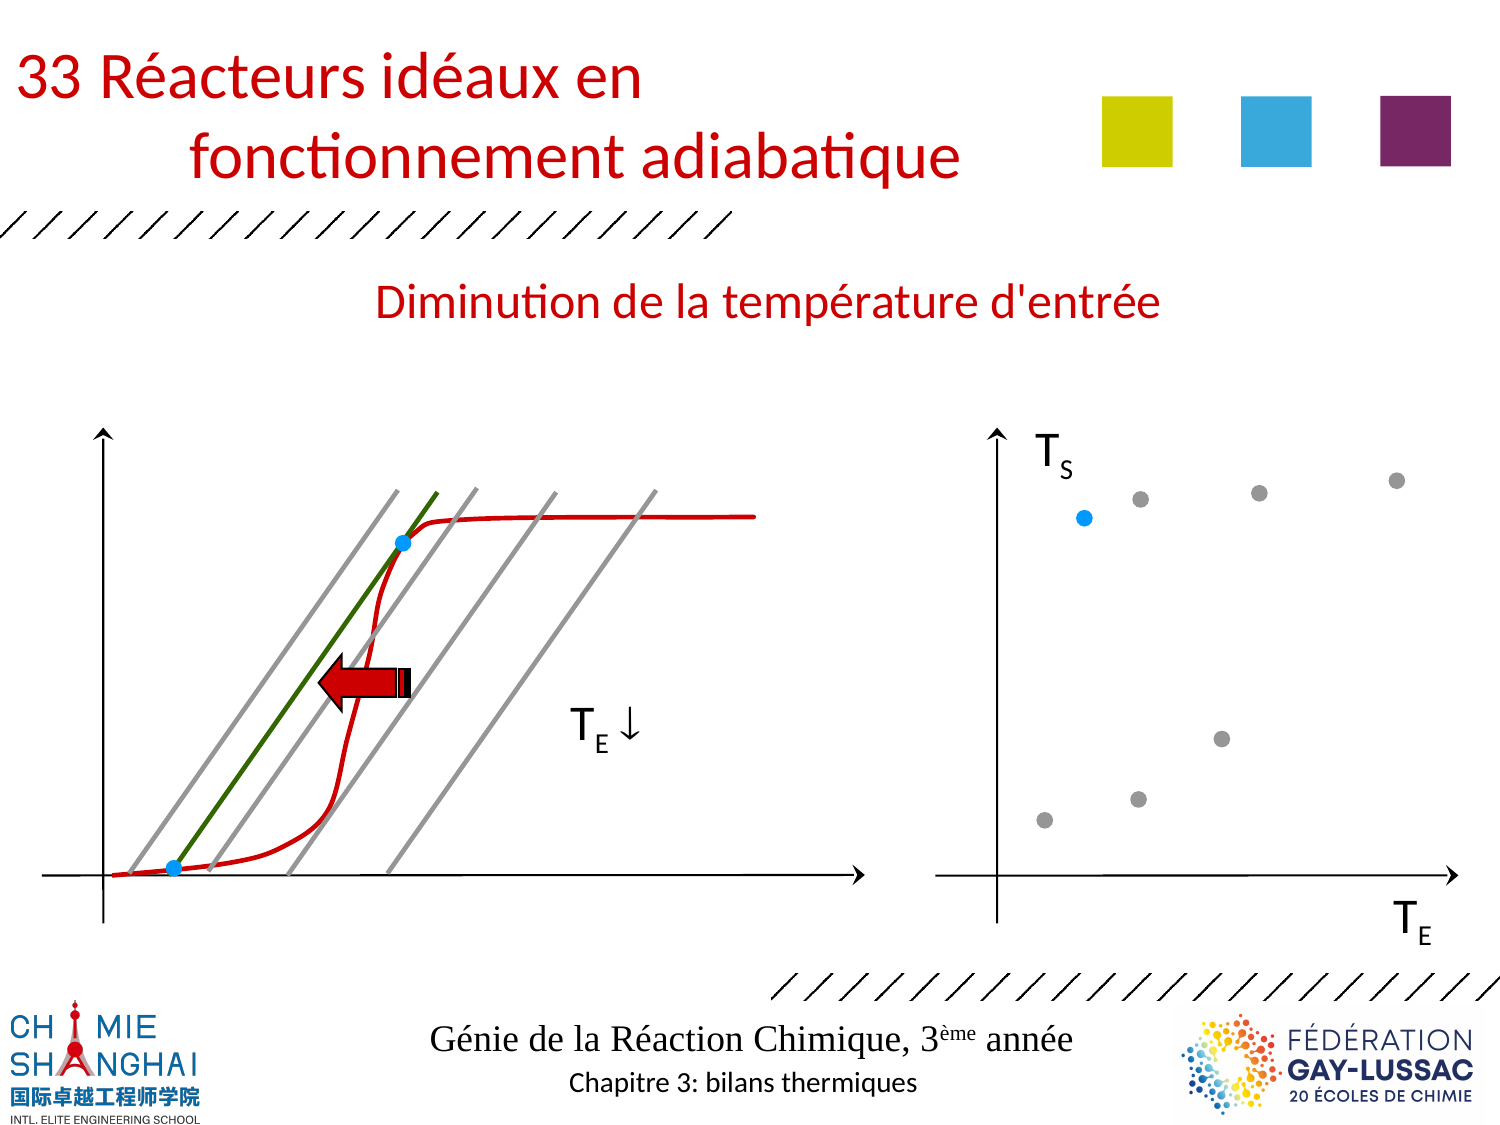

Réacteurs idéaux en
	fonctionnement adiabatique
Diminution de la température d'entrée
TS

TE

TE ↓